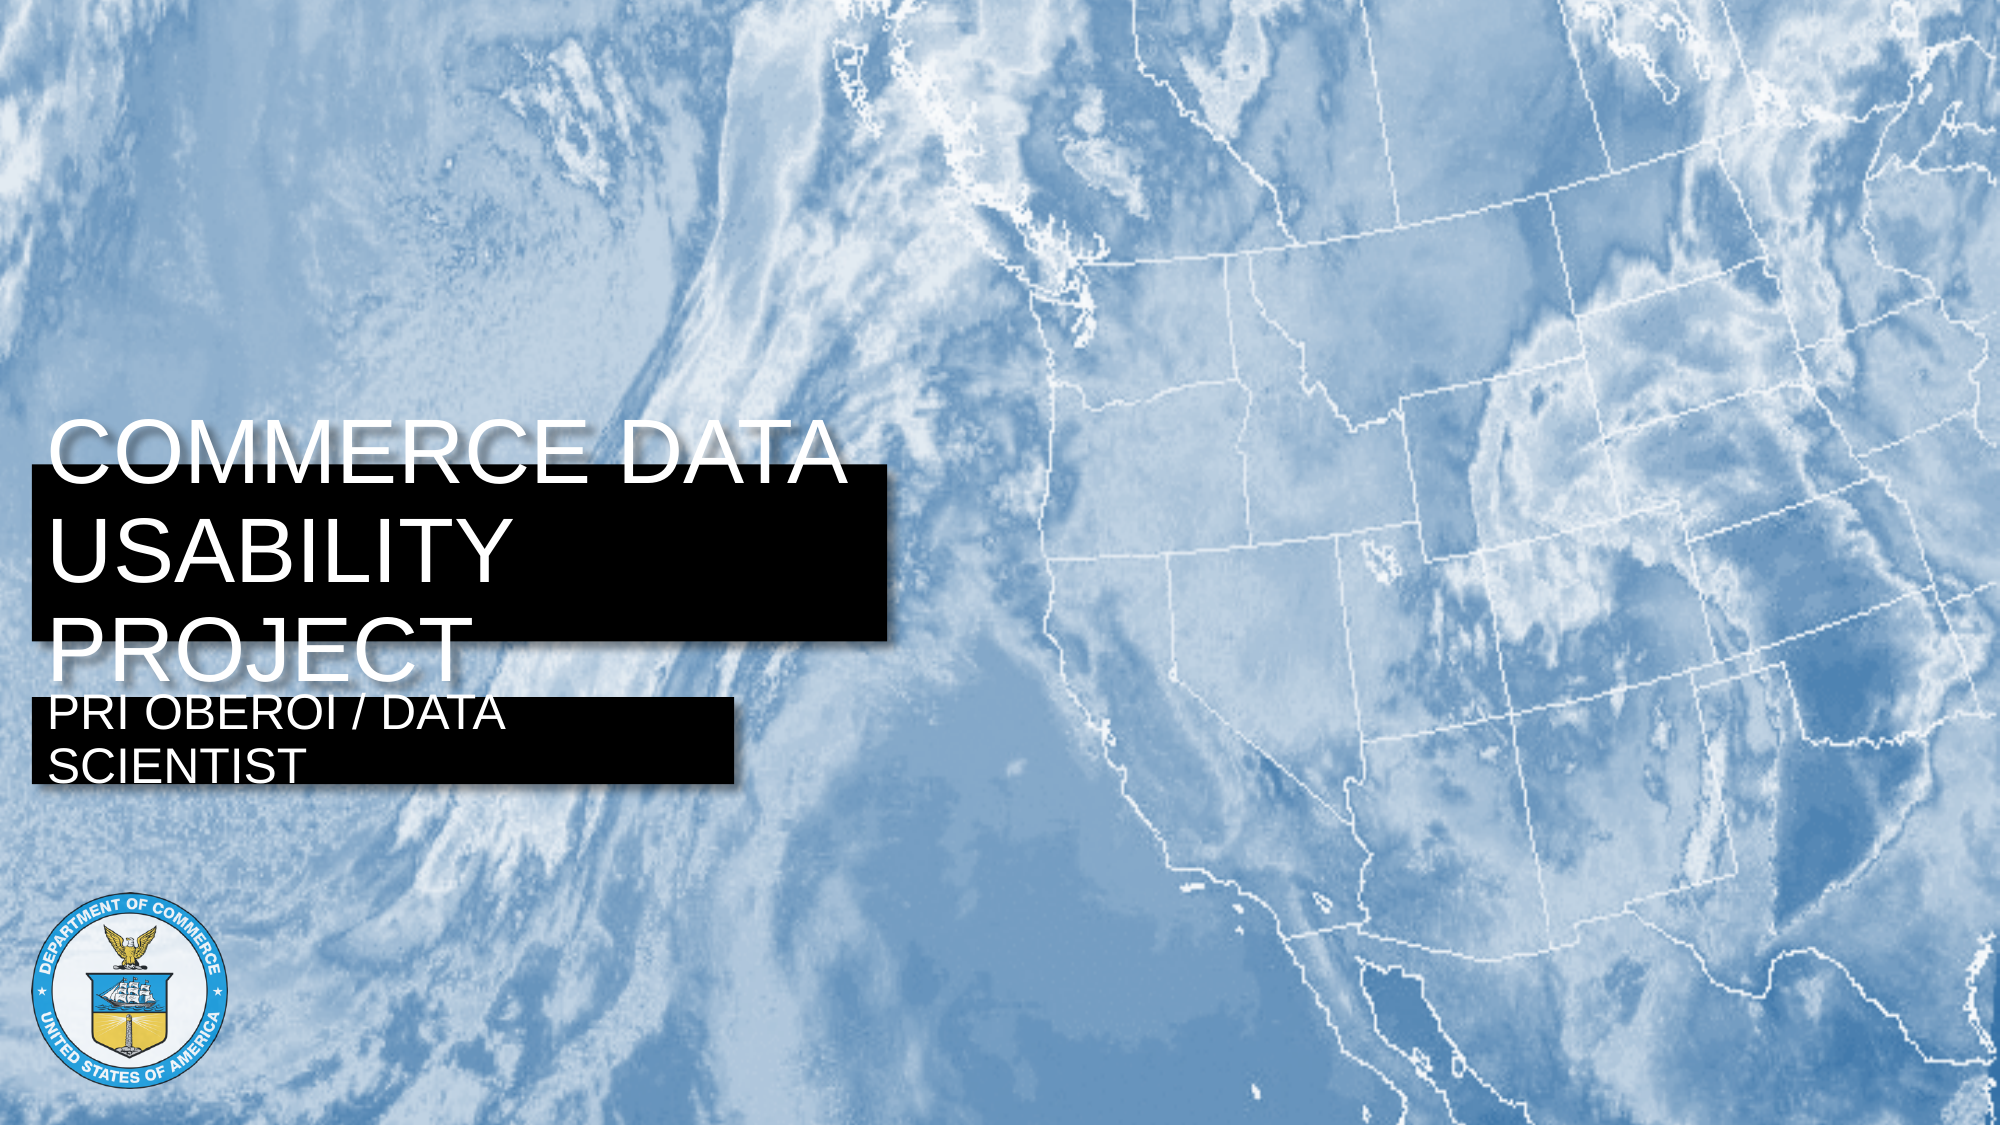

# COMMERCE DATA USABILITY PROJECT
PRI OBEROI / DATA SCIENTIST